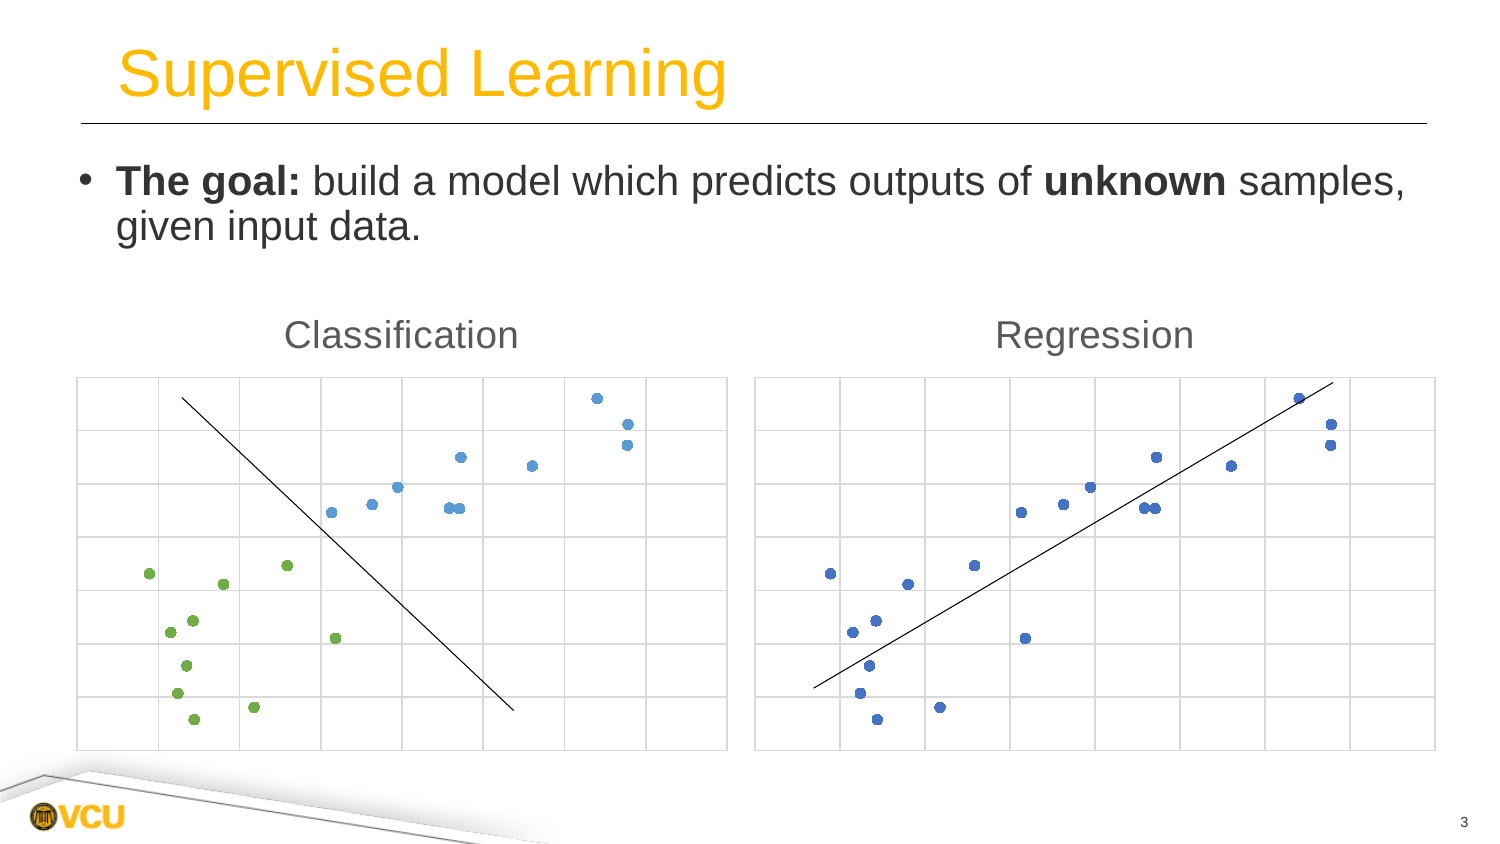

# Supervised Learning
The goal: build a model which predicts outputs of unknown samples, given input data.

### Chart: Regression

| Category | Y-Values |
|---|---|

### Chart: Classification

| Category |  |  |
|---|---|---|
3